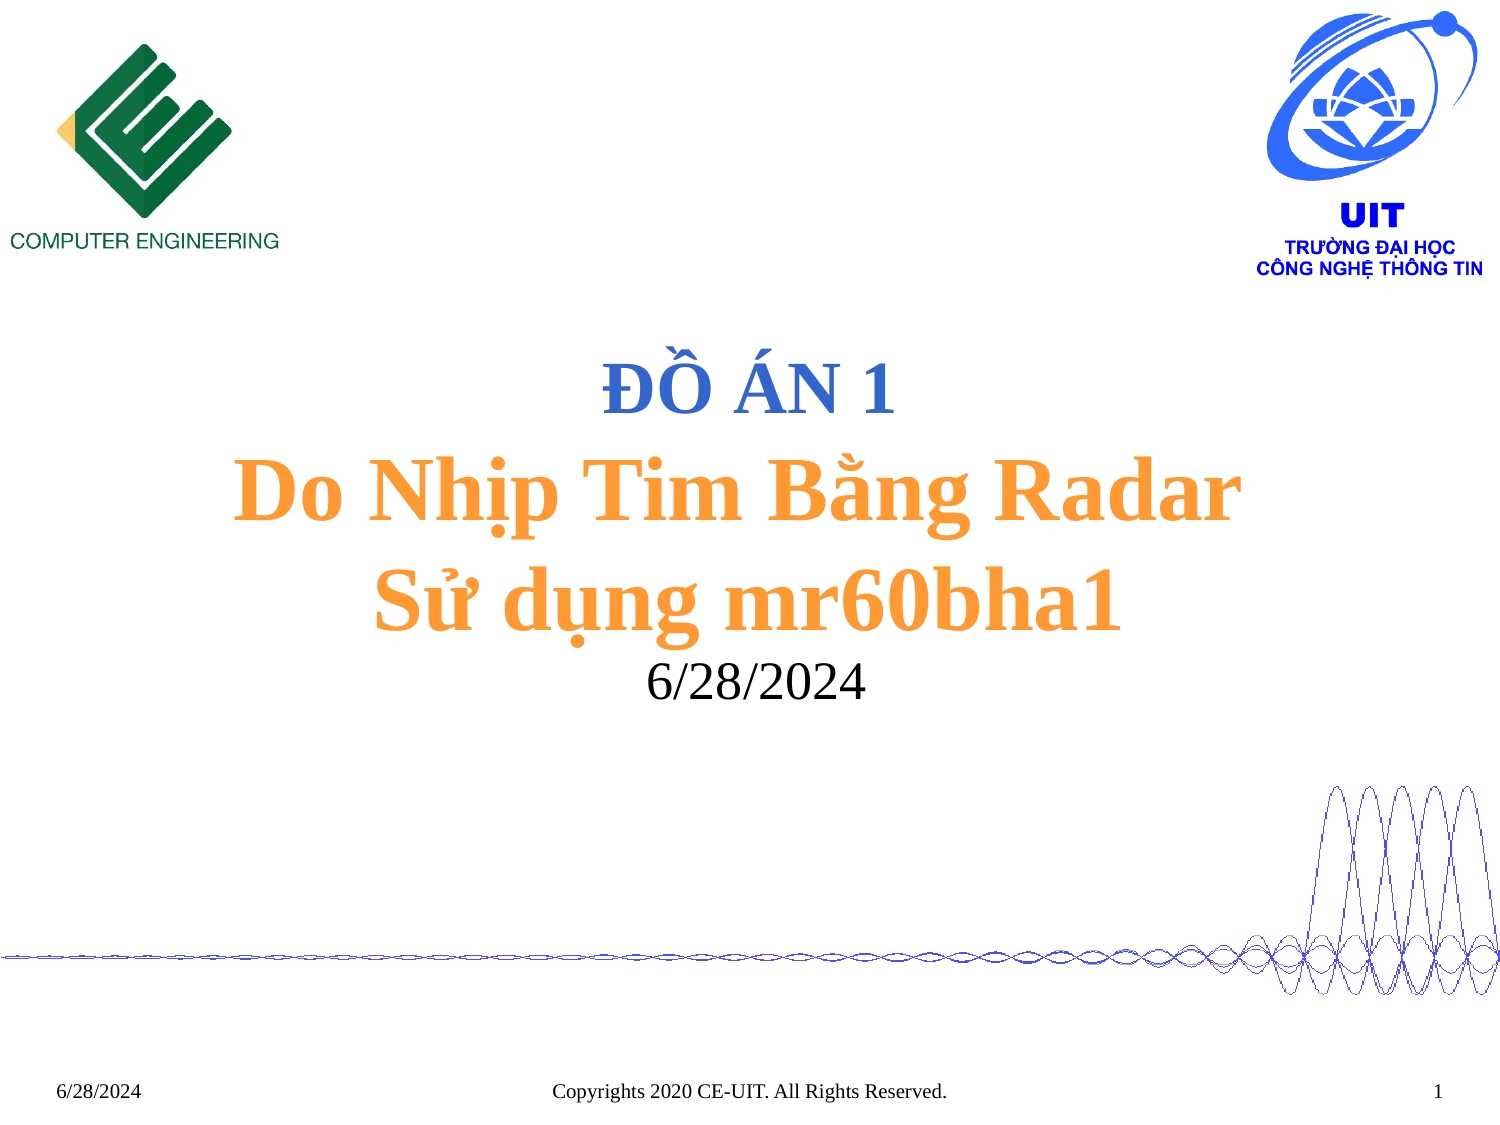

# ĐỒ ÁN 1 Do Nhịp Tim Bằng Radar Sử dụng mr60bha1
 6/28/2024
Copyrights 2020 CE-UIT. All Rights Reserved.
1
6/28/2024